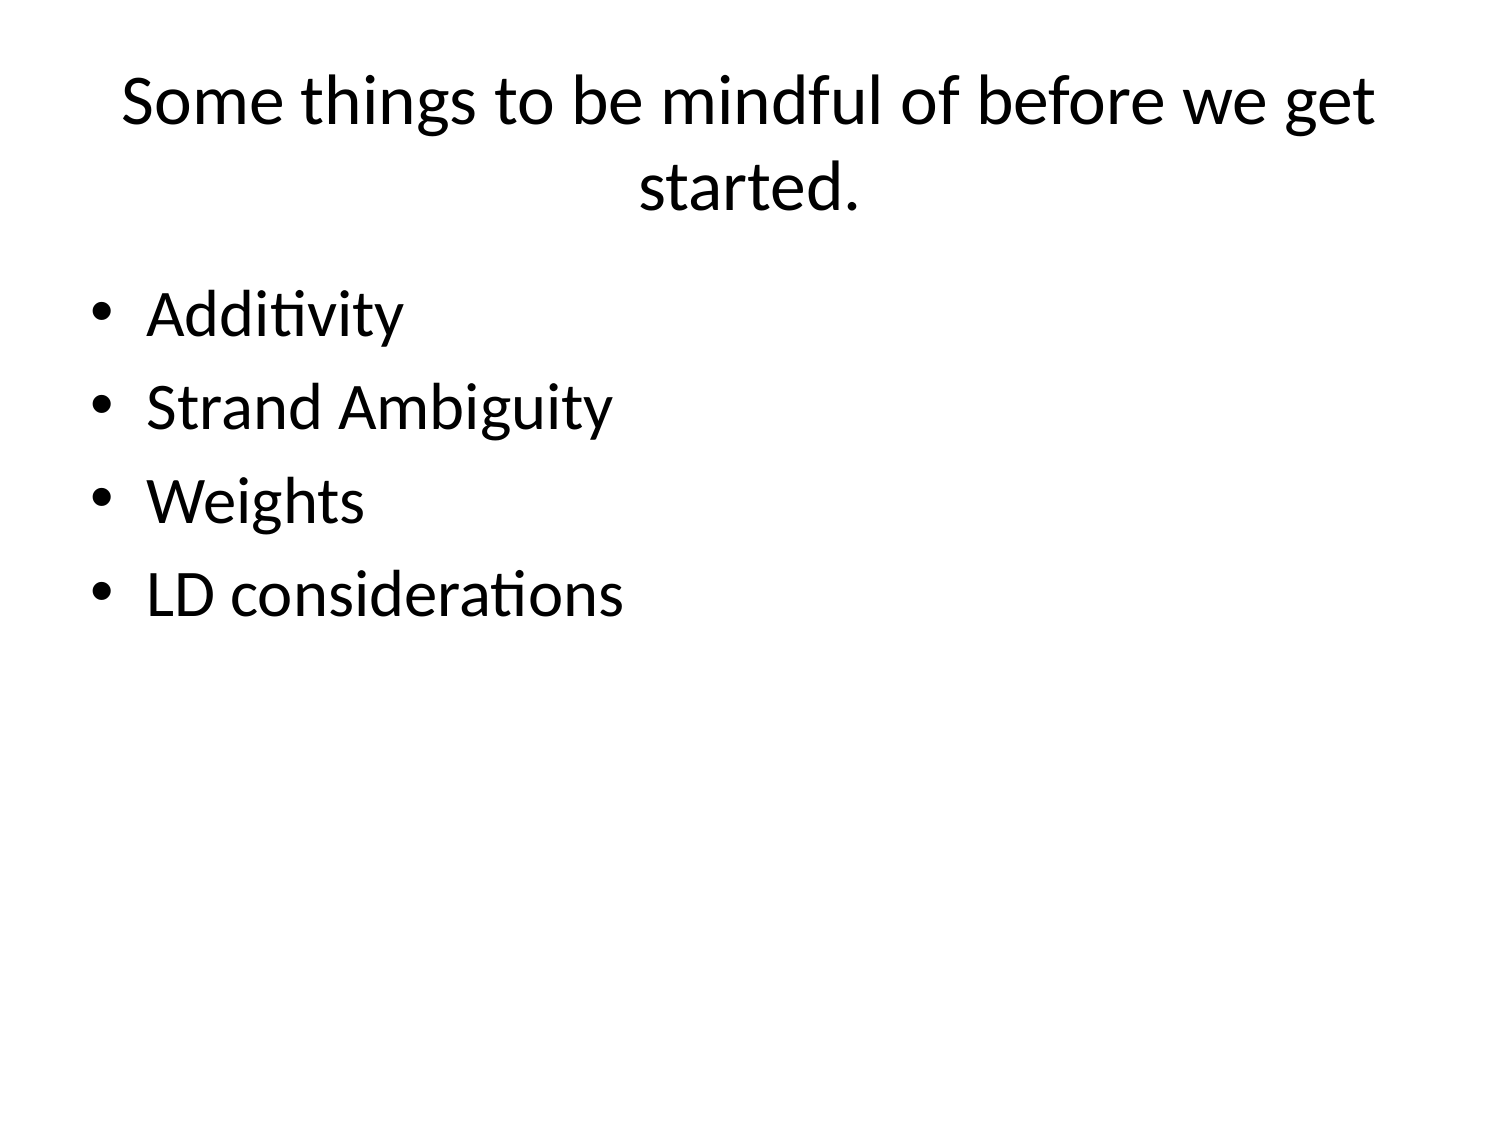

# Some things to be mindful of before we get started.
Additivity
Strand Ambiguity
Weights
LD considerations